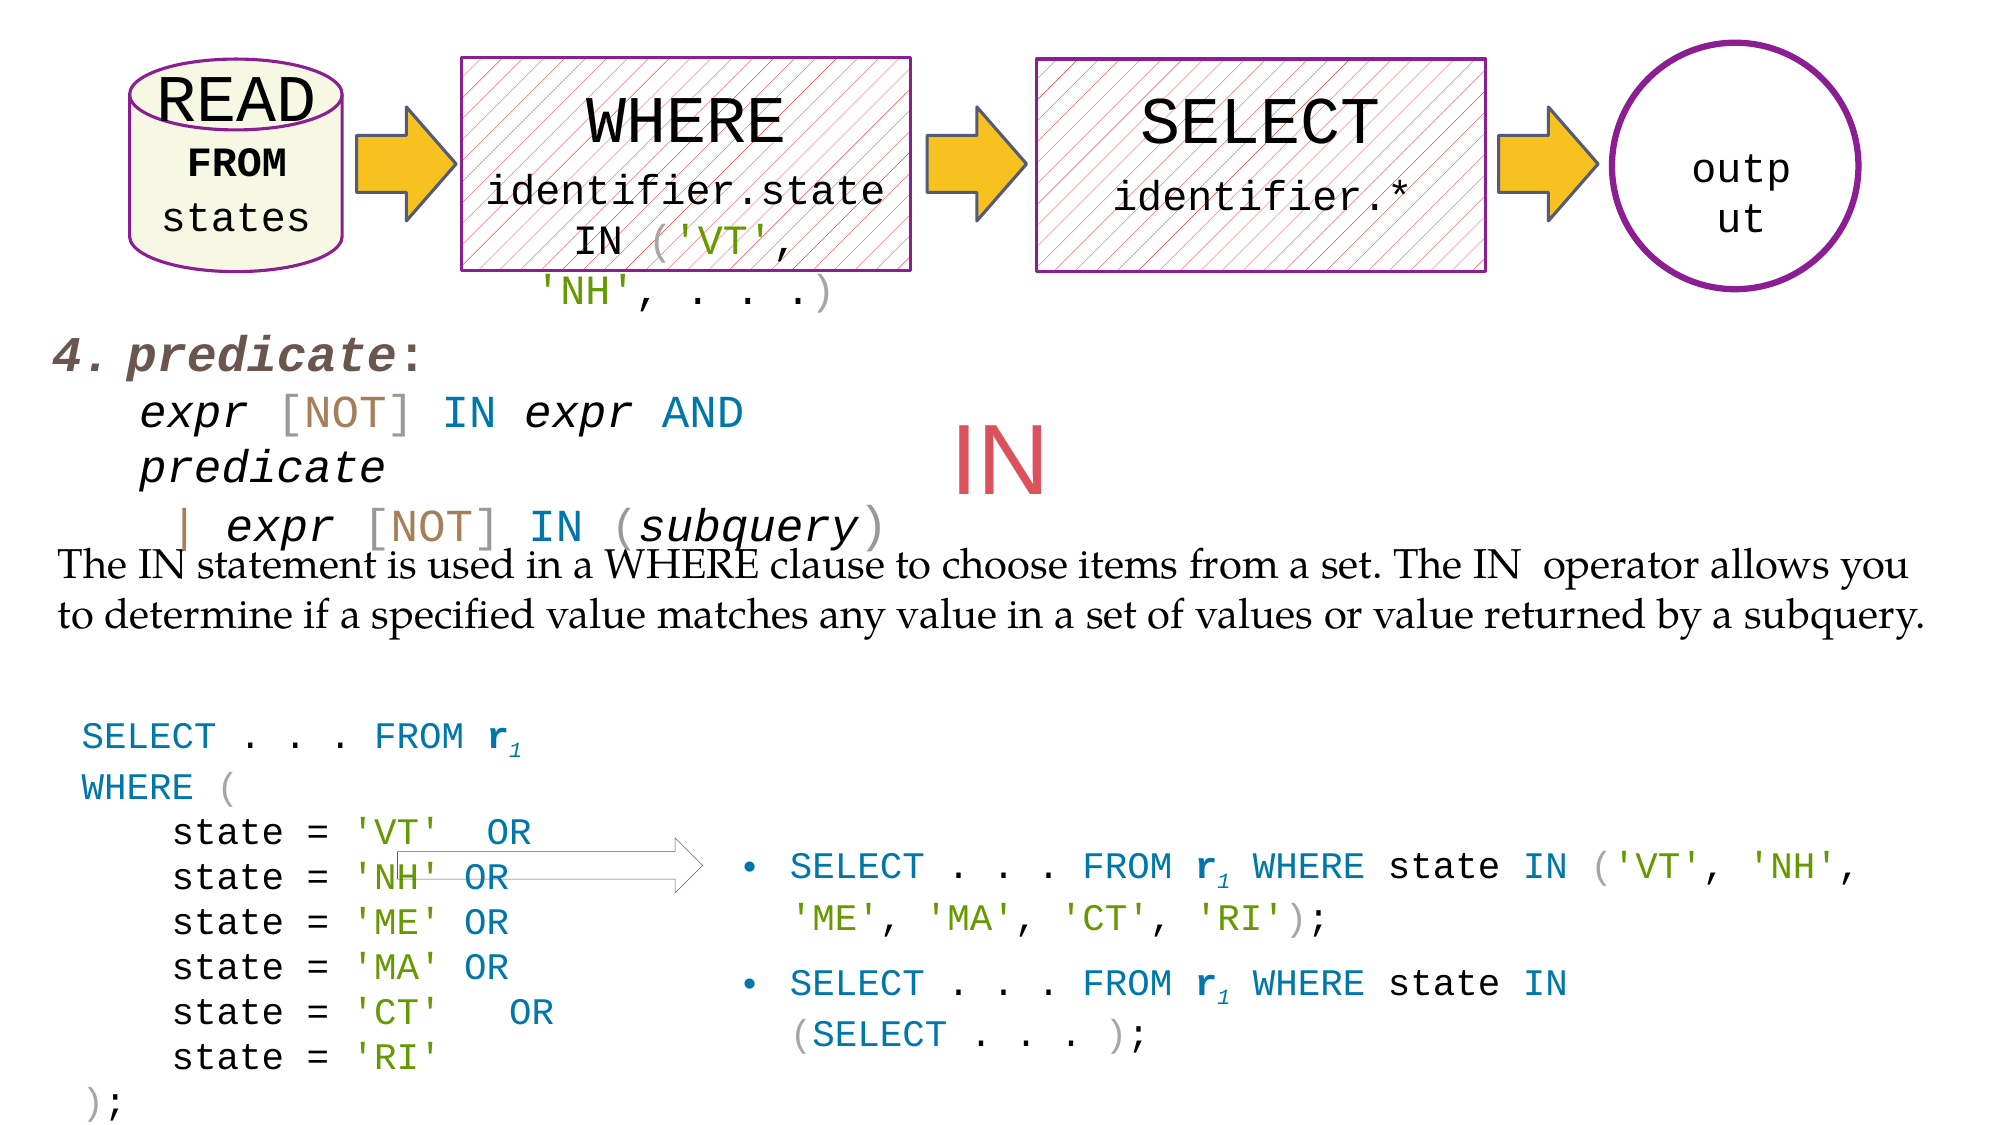

WHERE
identifier.state IN ('VT', 'NH', . . .)

SELECT
identifier.*
output
READ
FROM
states
predicate:
expr [NOT] IN expr AND predicate
| expr [NOT] IN (subquery)
IN
The IN statement is used in a WHERE clause to choose items from a set. The IN  operator allows you to determine if a specified value matches any value in a set of values or value returned by a subquery.
SELECT . . . FROM r1 WHERE (
    state = 'VT'  OR
    state = 'NH' OR
    state = 'ME' OR
    state = 'MA' OR
    state = 'CT'   OR
    state = 'RI'
);
SELECT . . . FROM r1 WHERE state IN ('VT', 'NH', 'ME', 'MA', 'CT', 'RI');

SELECT . . . FROM r1 WHERE state IN (SELECT . . . );